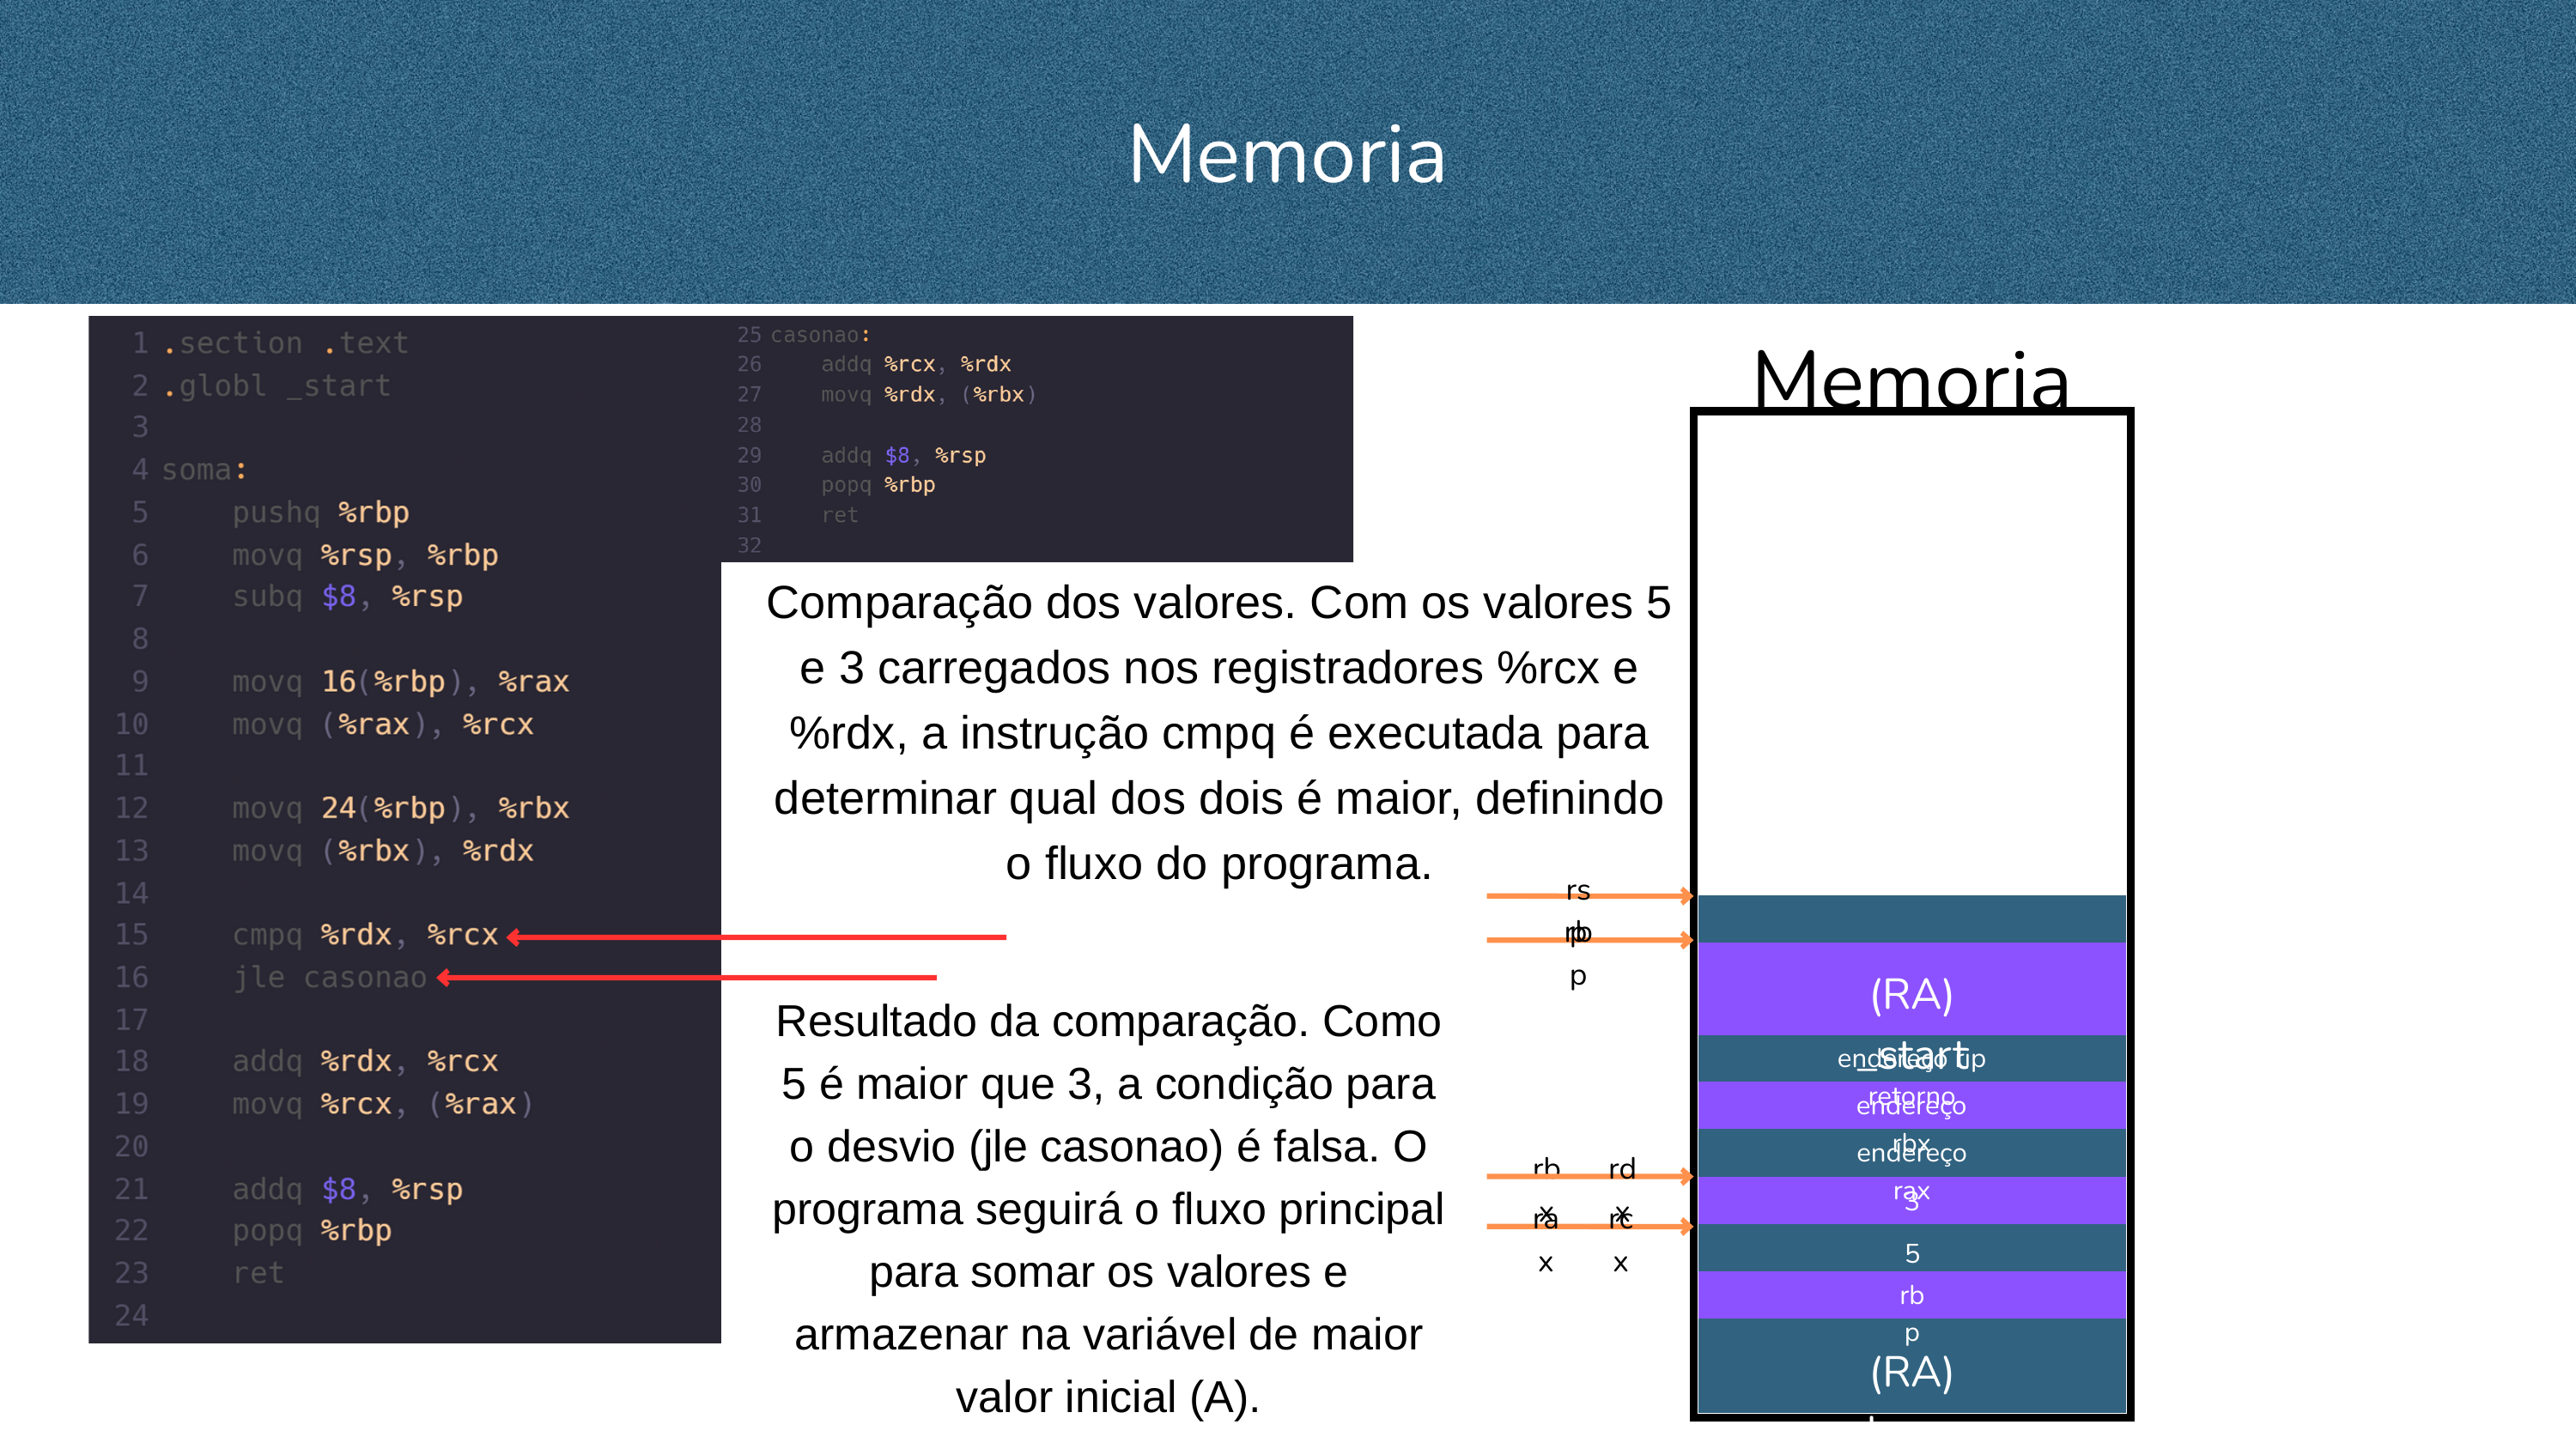

Memoria
Memoria

Comparação dos valores. Com os valores 5 e 3 carregados nos registradores %rcx e %rdx, a instrução cmpq é executada para determinar qual dos dois é maior, definindo o fluxo do programa.
rsp

rbp

(RA) _start

Resultado da comparação. Como 5 é maior que 3, a condição para o desvio (jle casonao) é falsa. O programa seguirá o fluxo principal para somar os valores e armazenar na variável de maior valor inicial (A).

endereço rip retorno

endereço rbx

endereço rax
rbx
rdx

3
rax
rcx

5

rbp

(RA) base